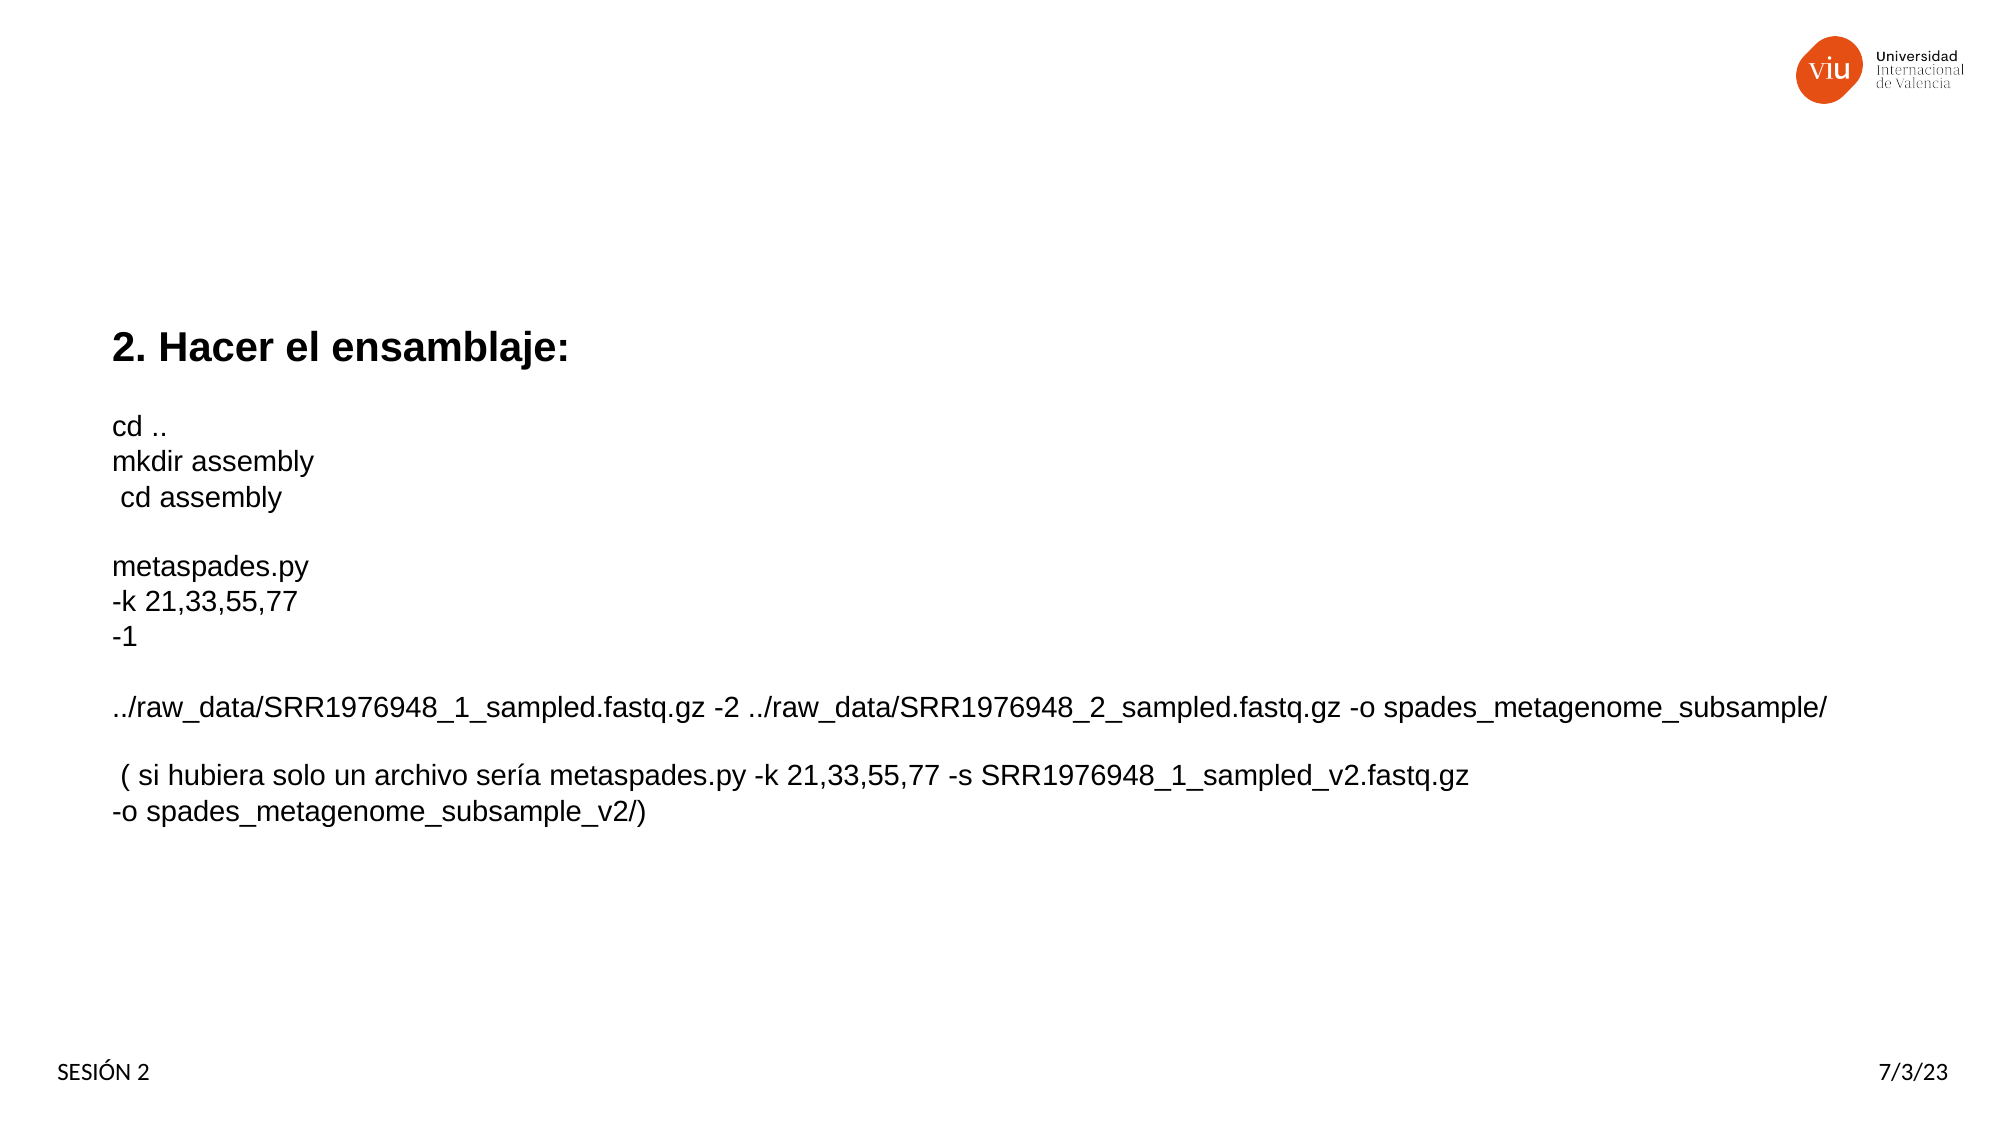

2. Hacer el ensamblaje:

cd ..
mkdir assembly  cd assembly

metaspades.py -k 21,33,55,77 -1
../raw_data/SRR1976948_1_sampled.fastq.gz -2 ../raw_data/SRR1976948_2_sampled.fastq.gz -o spades_metagenome_subsample/  ( si hubiera solo un archivo sería metaspades.py -k 21,33,55,77 -s SRR1976948_1_sampled_v2.fastq.gz
-o spades_metagenome_subsample_v2/)
SESIÓN 2
7/3/23